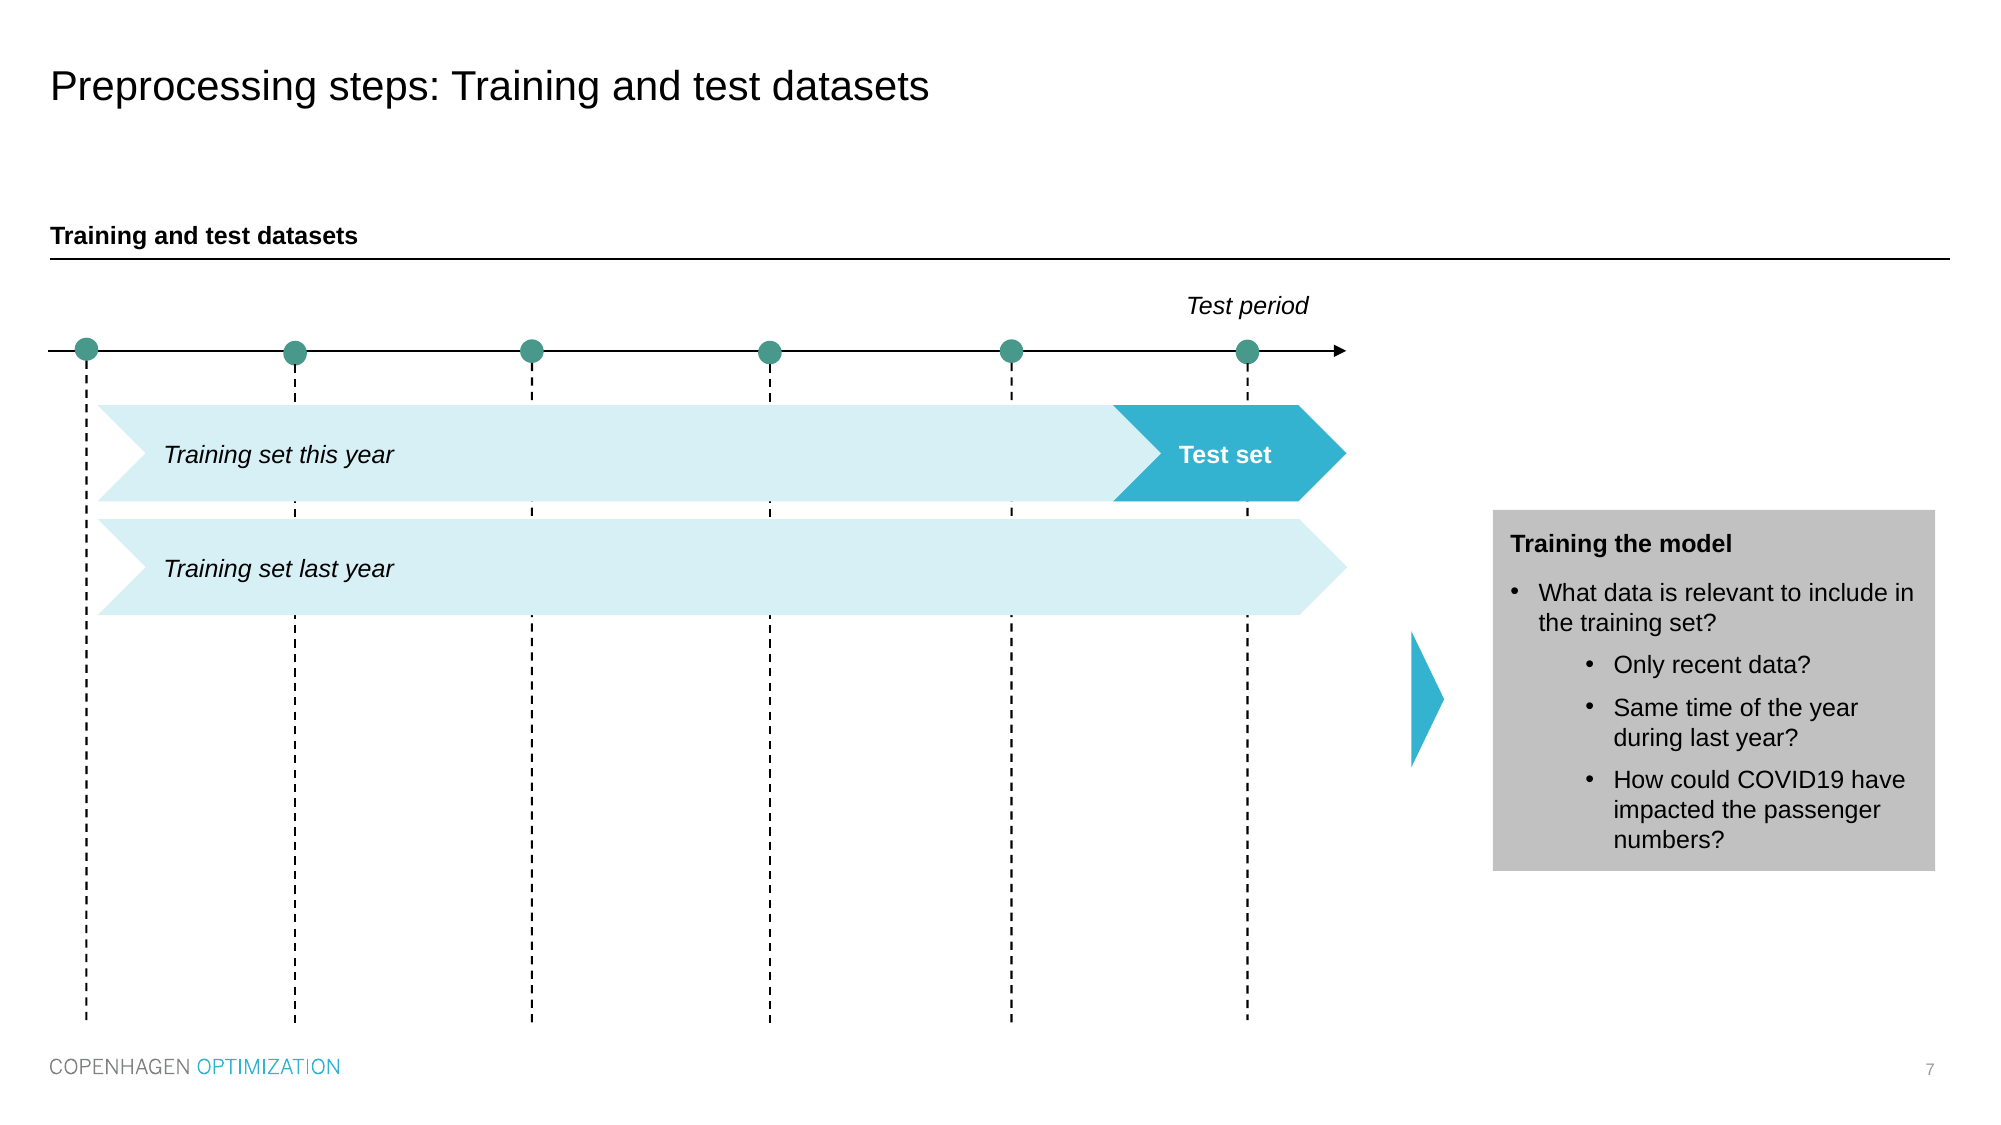

# Preprocessing steps: Training and test datasets
Training and test datasets
Test period

Training set this year
Test set
Training the model
What data is relevant to include in the training set?
Only recent data?
Same time of the year during last year?
How could COVID19 have impacted the passenger numbers?
Training set last year

7